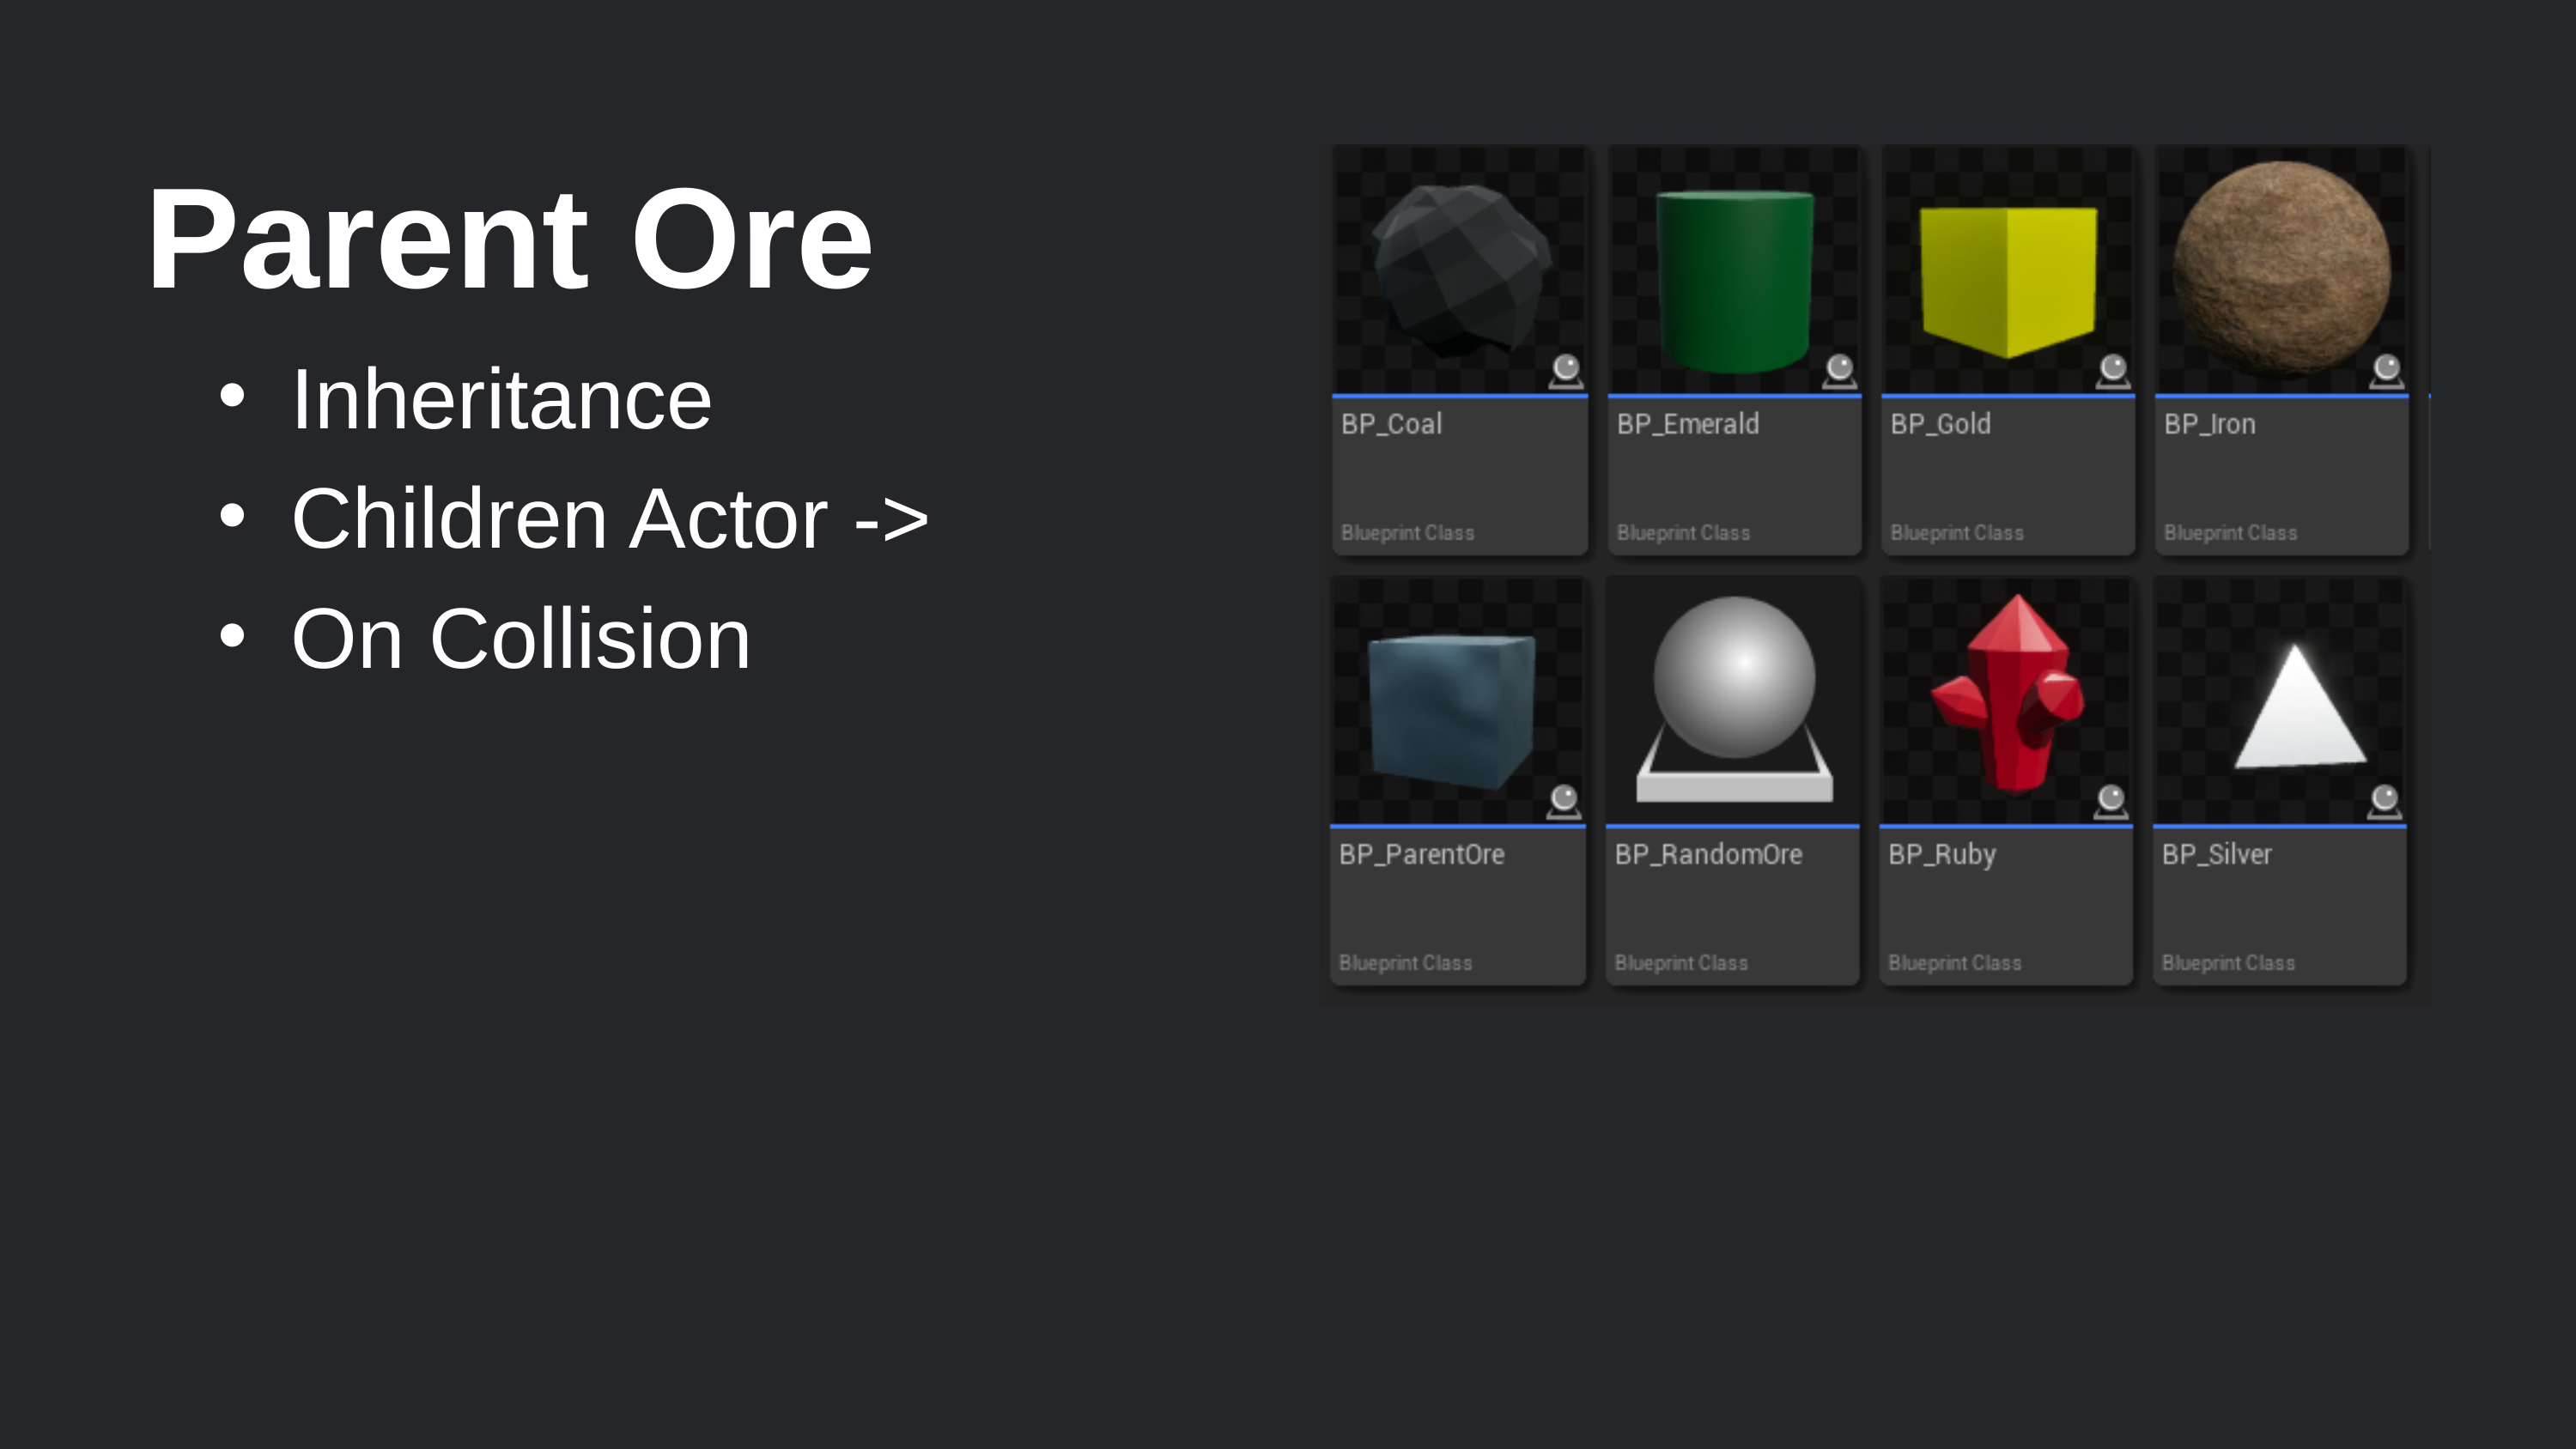

Parent Ore

Inheritance
Children Actor ->
On Collision